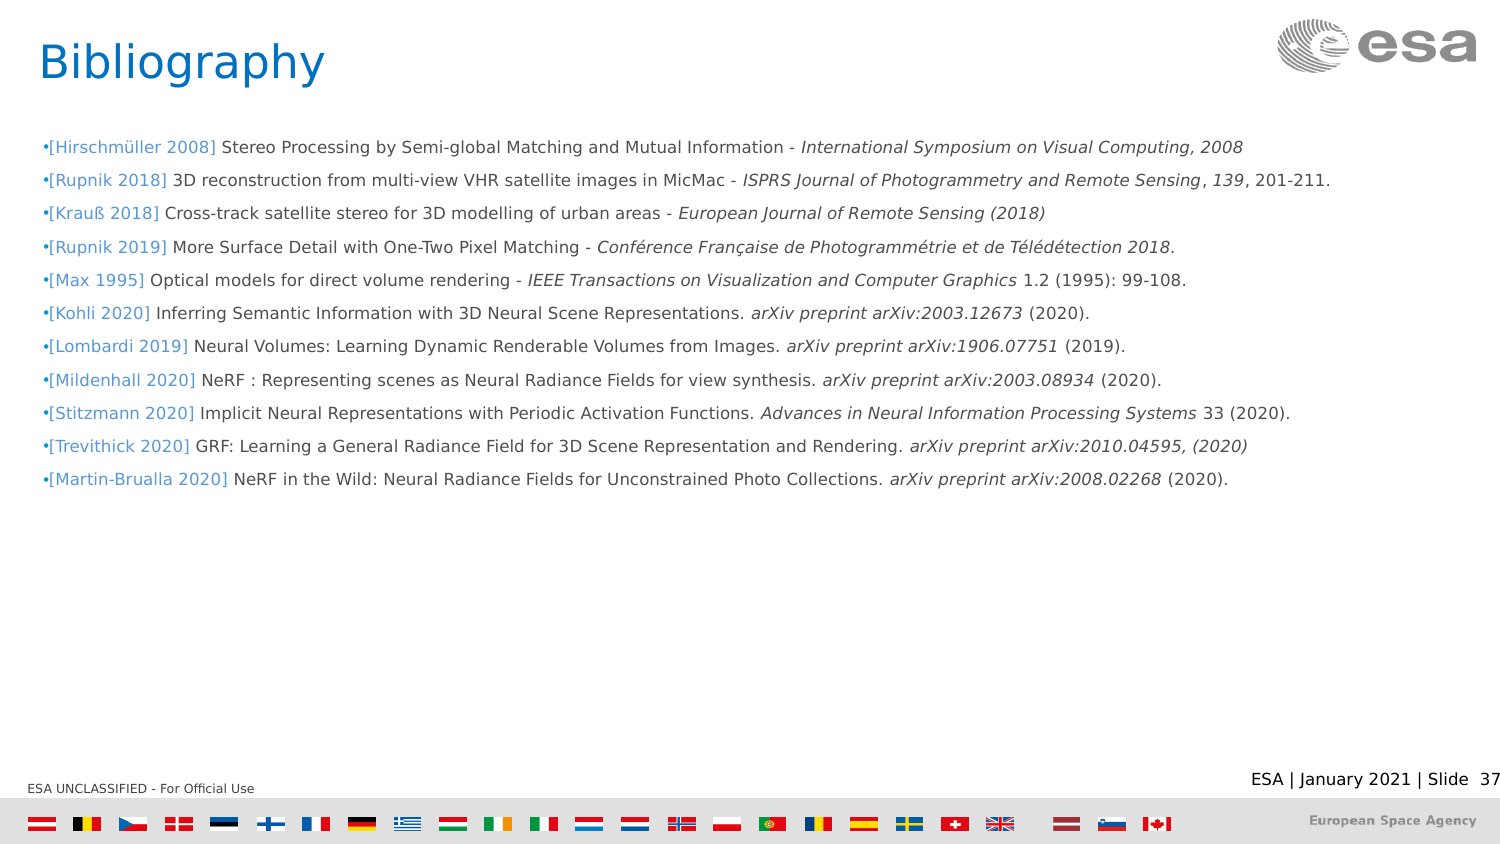

# Bibliography
[Hirschmüller 2008] Stereo Processing by Semi-global Matching and Mutual Information - International Symposium on Visual Computing, 2008
[Rupnik 2018] 3D reconstruction from multi-view VHR satellite images in MicMac - ISPRS Journal of Photogrammetry and Remote Sensing, 139, 201-211.
[Krauß 2018] Cross-track satellite stereo for 3D modelling of urban areas - European Journal of Remote Sensing (2018)
[Rupnik 2019] More Surface Detail with One-Two Pixel Matching - Conférence Française de Photogrammétrie et de Télédétection 2018.
[Max 1995] Optical models for direct volume rendering - IEEE Transactions on Visualization and Computer Graphics 1.2 (1995): 99-108.
[Kohli 2020] Inferring Semantic Information with 3D Neural Scene Representations. arXiv preprint arXiv:2003.12673 (2020).
[Lombardi 2019] Neural Volumes: Learning Dynamic Renderable Volumes from Images. arXiv preprint arXiv:1906.07751 (2019).
[Mildenhall 2020] NeRF : Representing scenes as Neural Radiance Fields for view synthesis. arXiv preprint arXiv:2003.08934 (2020).
[Stitzmann 2020] Implicit Neural Representations with Periodic Activation Functions. Advances in Neural Information Processing Systems 33 (2020).
[Trevithick 2020] GRF: Learning a General Radiance Field for 3D Scene Representation and Rendering. arXiv preprint arXiv:2010.04595, (2020)
[Martin-Brualla 2020] NeRF in the Wild: Neural Radiance Fields for Unconstrained Photo Collections. arXiv preprint arXiv:2008.02268 (2020).